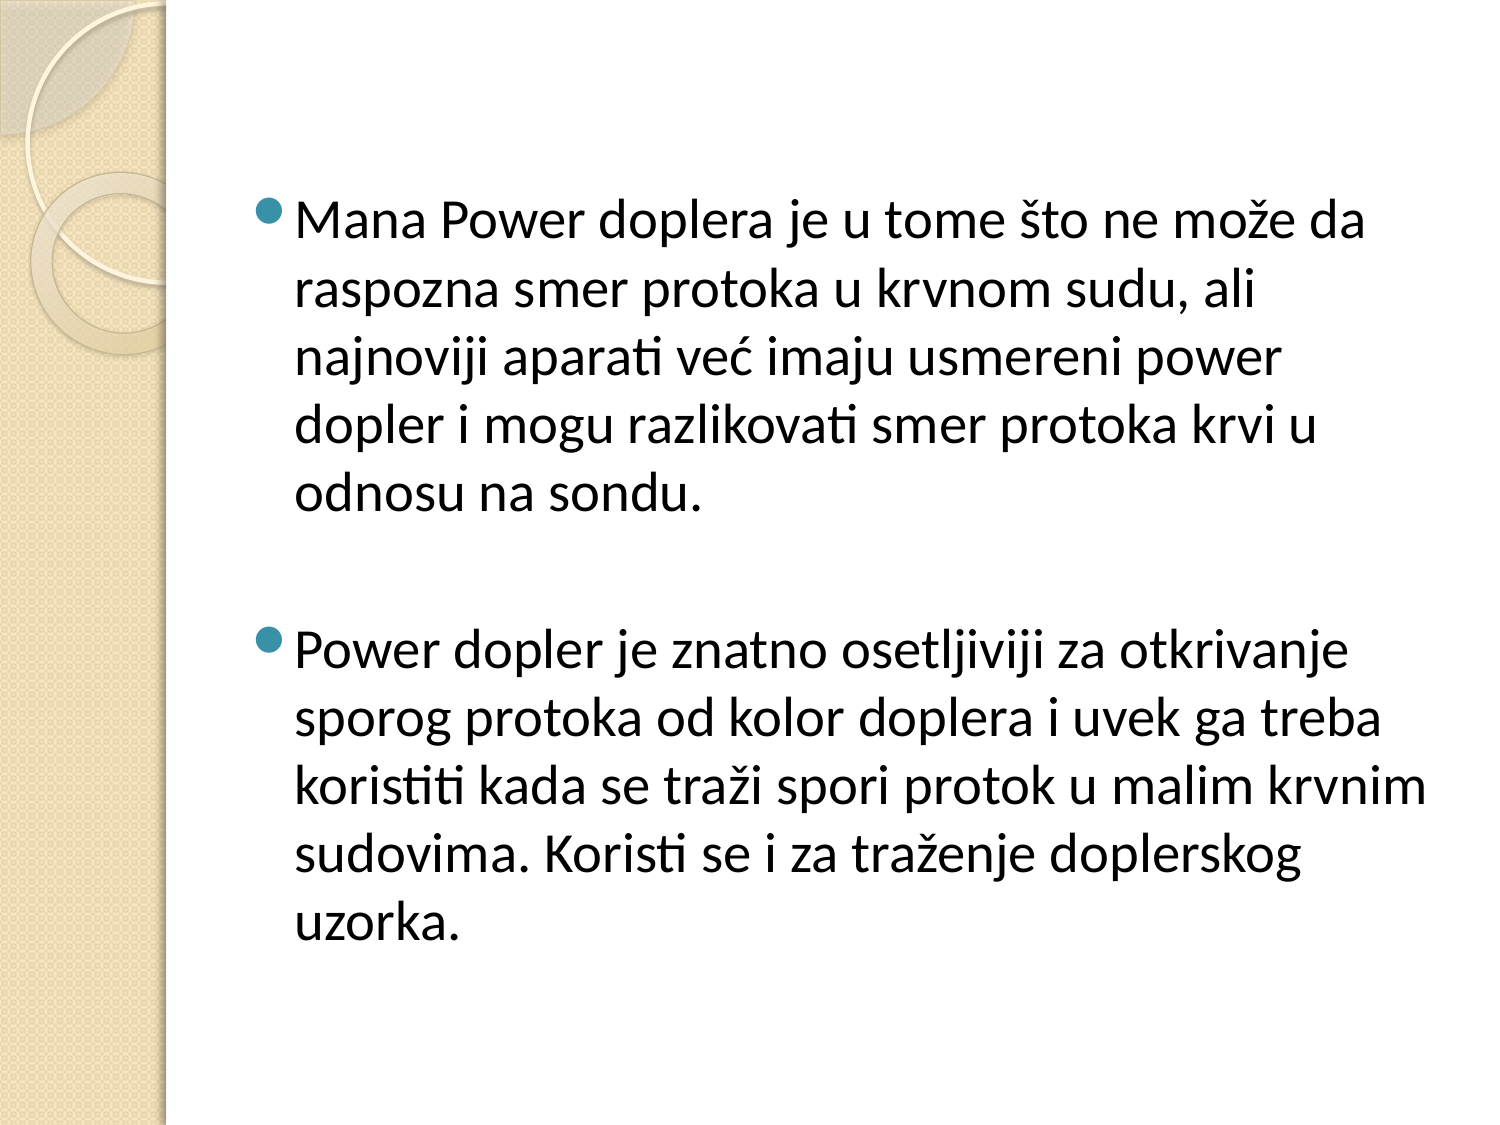

Mana Power doplera je u tome što ne može da raspozna smer protoka u krvnom sudu, ali najnoviji aparati već imaju usmereni power dopler i mogu razlikovati smer protoka krvi u odnosu na sondu.

Power dopler je znatno osetljiviji za otkrivanje sporog protoka od kolor doplera i uvek ga treba koristiti kada se traži spori protok u malim krvnim sudovima. Koristi se i za traženje doplerskog uzorka.